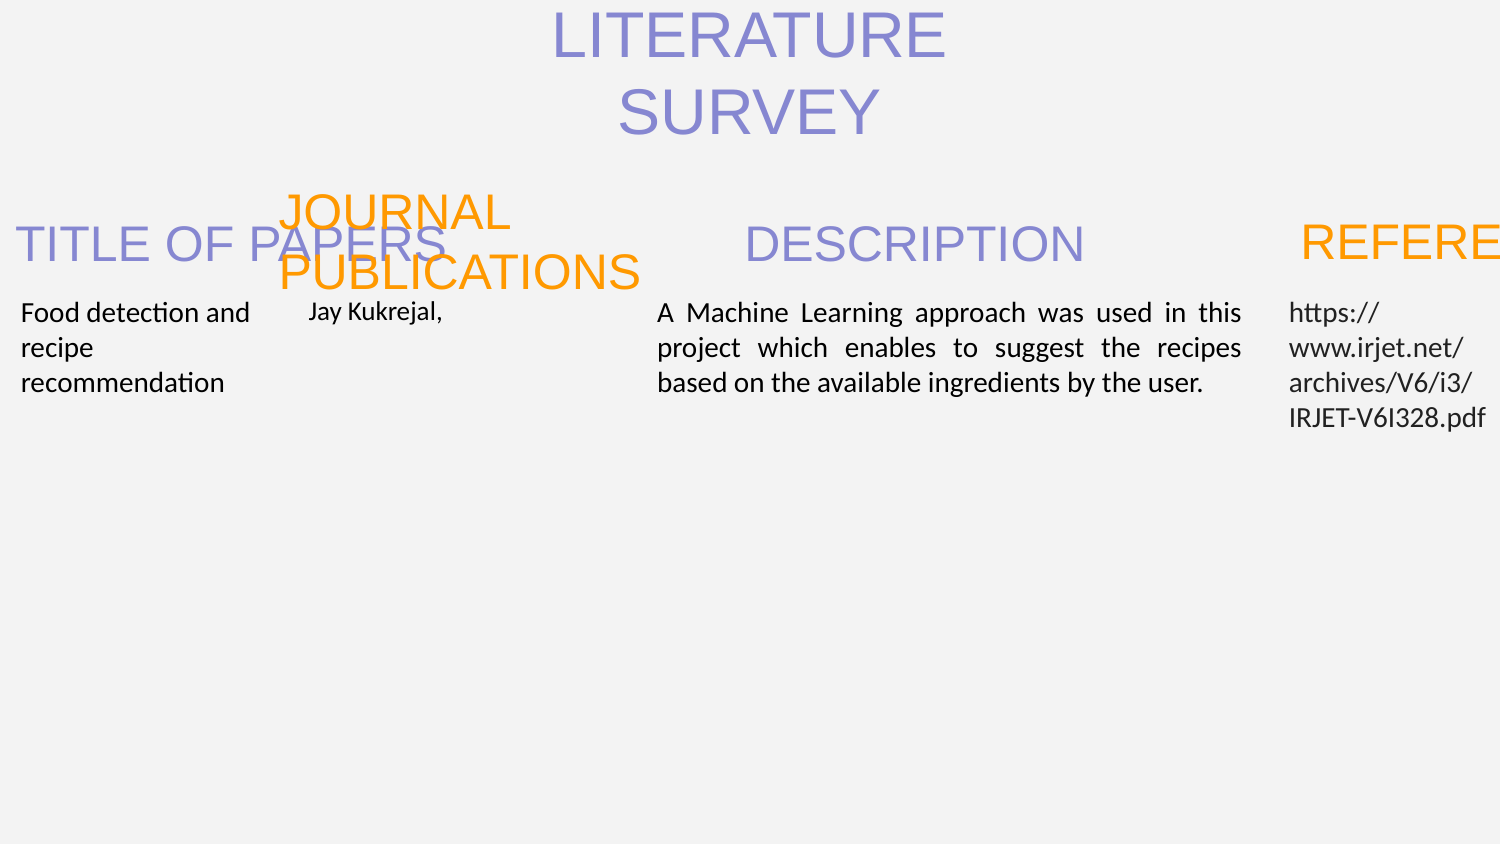

LITERATURE SURVEY
JOURNAL PUBLICATIONS
REFERENCE
TITLE OF PAPERS
# DESCRIPTION
Food detection and recipe recommendation
Jay Kukrejal,
A Machine Learning approach was used in this project which enables to suggest the recipes based on the available ingredients by the user.
https://www.irjet.net/archives/V6/i3/IRJET-V6I328.pdf